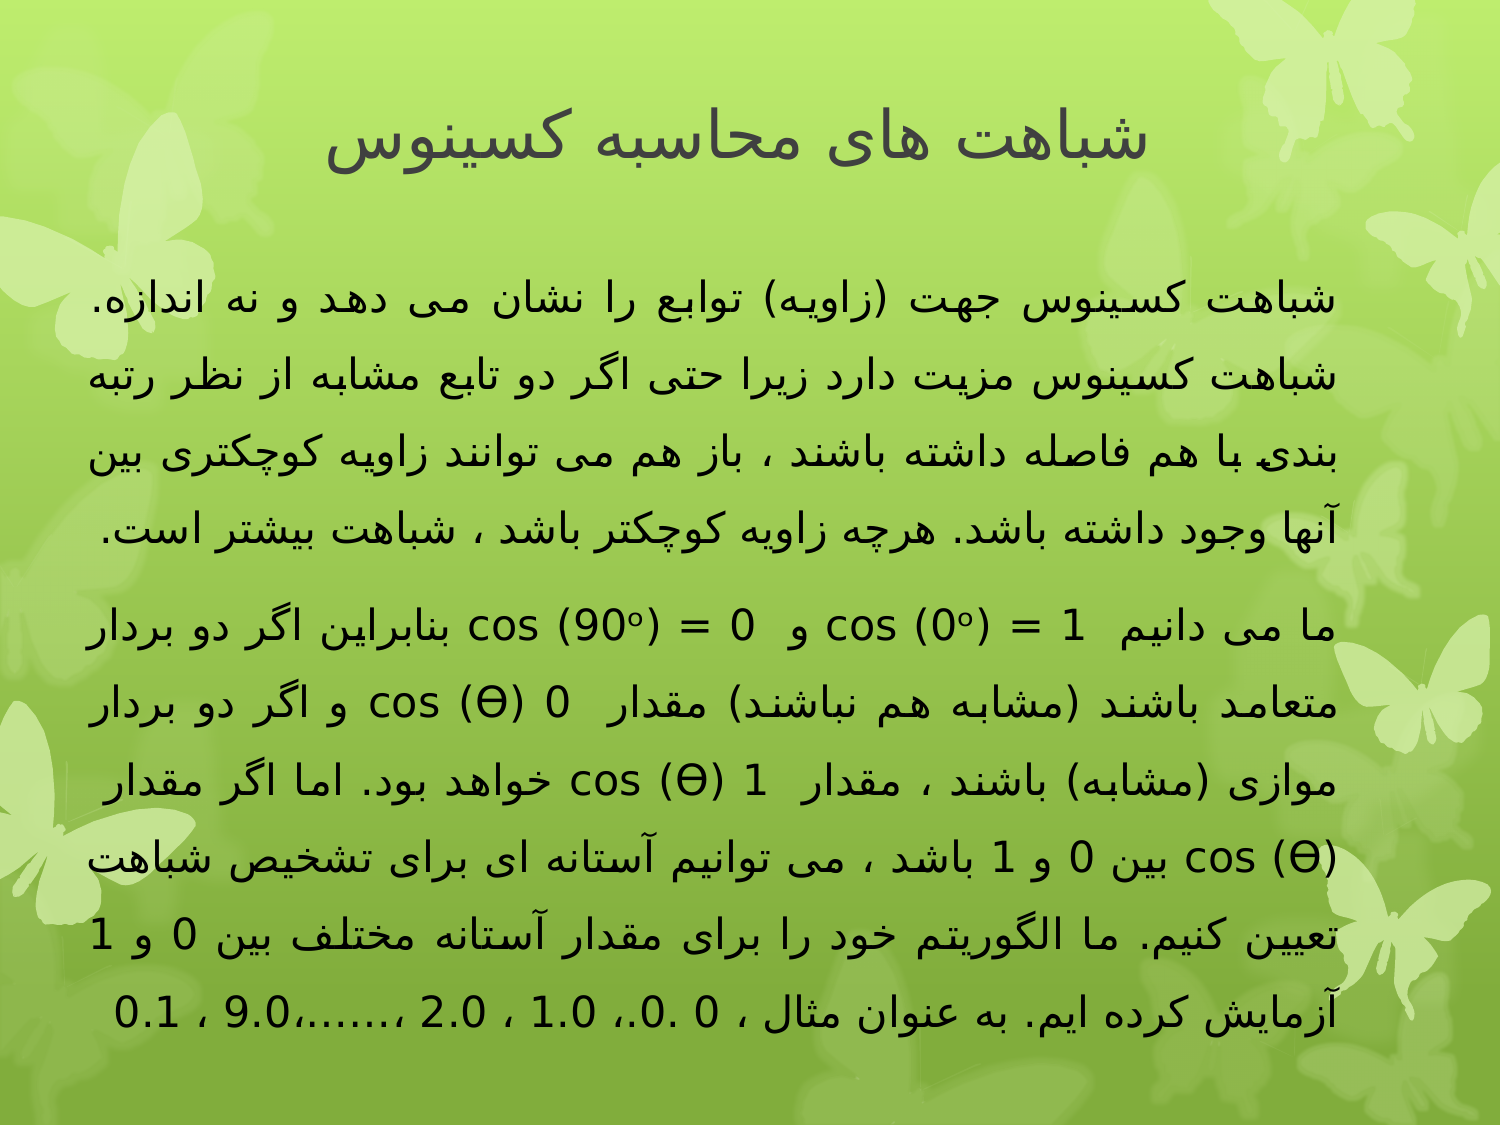

# شباهت های محاسبه کسینوس
شباهت کسینوس جهت (زاویه) توابع را نشان می دهد و نه اندازه. شباهت کسینوس مزیت دارد زیرا حتی اگر دو تابع مشابه از نظر رتبه بندی با هم فاصله داشته باشند ، باز هم می توانند زاویه کوچکتری بین آنها وجود داشته باشد. هرچه زاویه کوچکتر باشد ، شباهت بیشتر است.
ما می دانیم  cos (0ᵒ) = 1 و  cos (90ᵒ) = 0 بنابراین اگر دو بردار متعامد باشند (مشابه هم نباشند) مقدار  cos (Ө) 0 و اگر دو بردار موازی (مشابه) باشند ، مقدار  cos (Ө) 1 خواهد بود. اما اگر مقدار  cos (Ө) بین 0 و 1 باشد ، می توانیم آستانه ای برای تشخیص شباهت تعیین کنیم. ما الگوریتم خود را برای مقدار آستانه مختلف بین 0 و 1 آزمایش کرده ایم. به عنوان مثال ، 0 .0.، 1.0 ، 2.0 ،……،9.0 ، 0.1